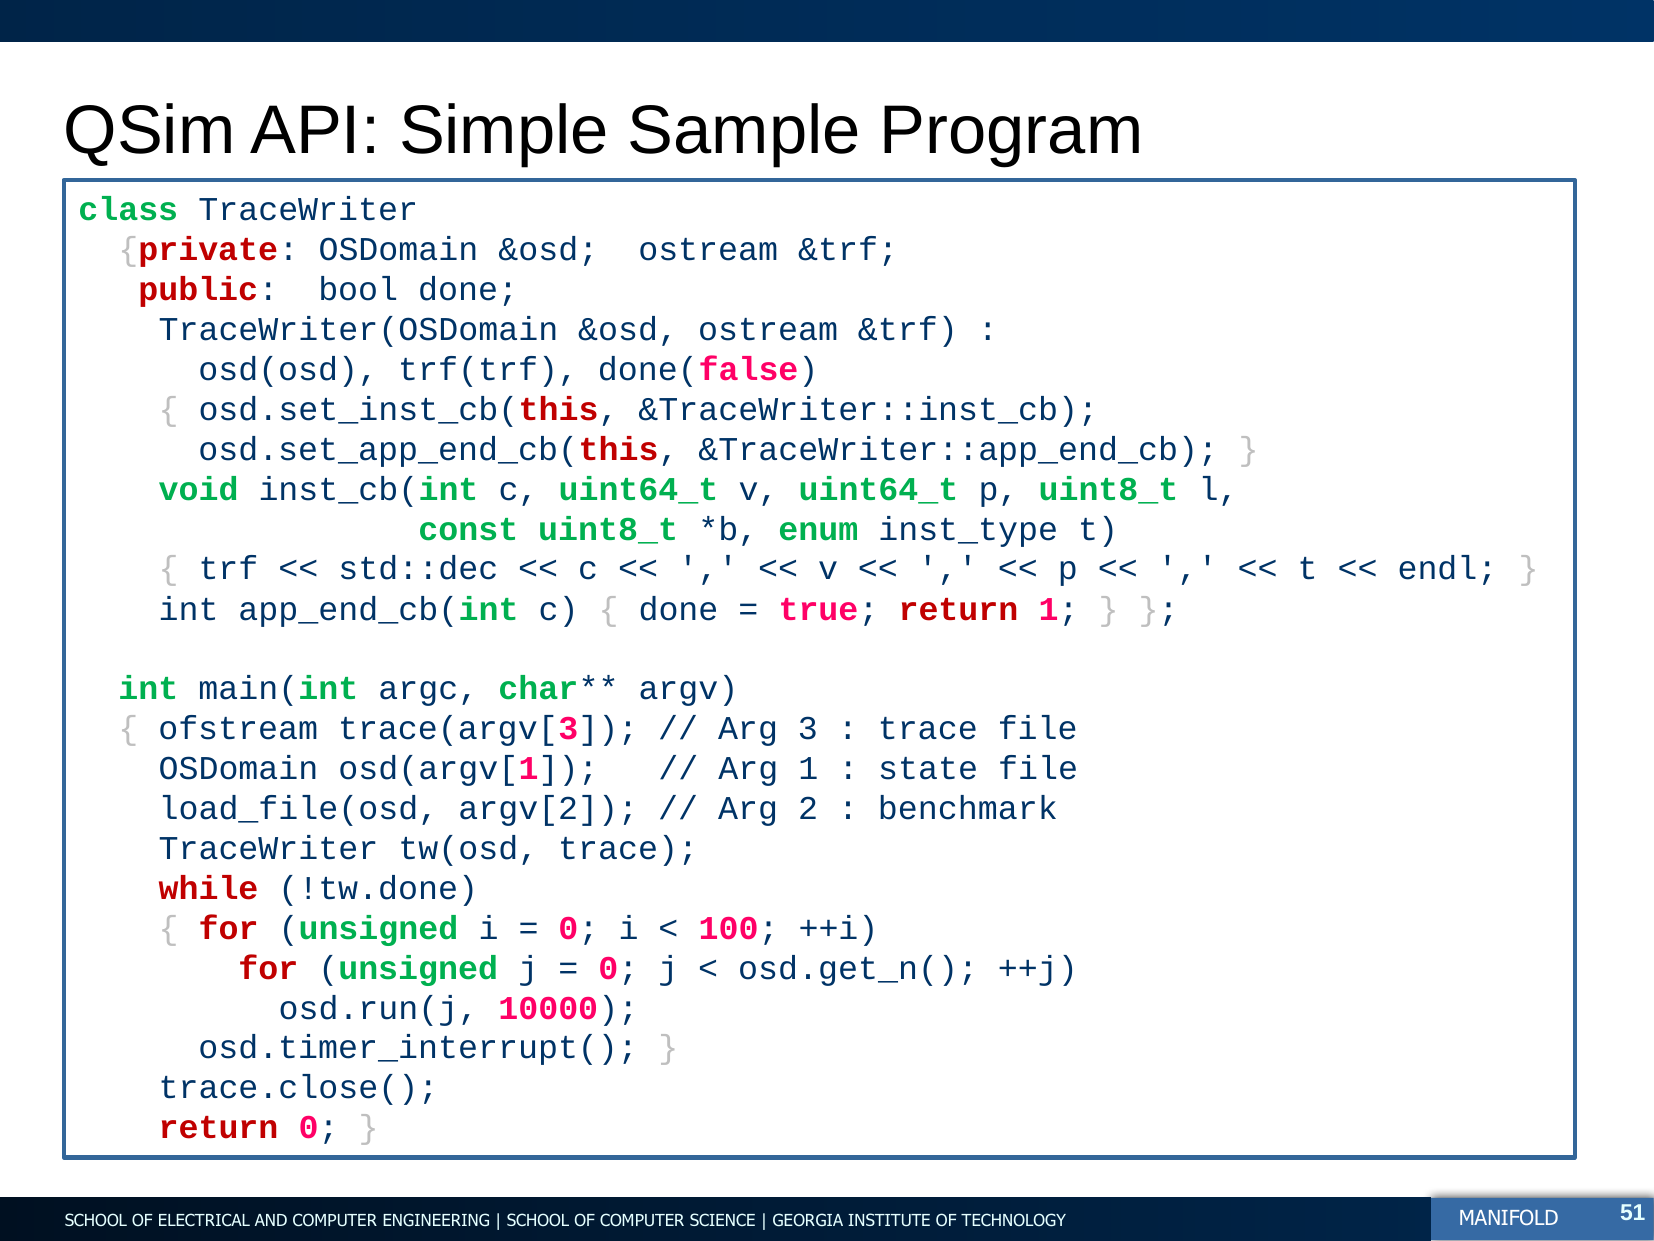

QSim API: Simple Sample Program
class TraceWriter
  {private: OSDomain &osd;  ostream &trf;
   public:  bool done;
    TraceWriter(OSDomain &osd, ostream &trf) :
      osd(osd), trf(trf), done(false)
    { osd.set_inst_cb(this, &TraceWriter::inst_cb);
      osd.set_app_end_cb(this, &TraceWriter::app_end_cb); }
    void inst_cb(int c, uint64_t v, uint64_t p, uint8_t l,
                 const uint8_t *b, enum inst_type t)
    { trf << std::dec << c << ',' << v << ',' << p << ',' << t << endl; }
    int app_end_cb(int c) { done = true; return 1; } };

  int main(int argc, char** argv)
  { ofstream trace(argv[3]); // Arg 3 : trace file
    OSDomain osd(argv[1]);   // Arg 1 : state file
    load_file(osd, argv[2]); // Arg 2 : benchmark
    TraceWriter tw(osd, trace);
    while (!tw.done)
    { for (unsigned i = 0; i < 100; ++i)
        for (unsigned j = 0; j < osd.get_n(); ++j)
          osd.run(j, 10000);
      osd.timer_interrupt(); }
    trace.close();
    return 0; }

51